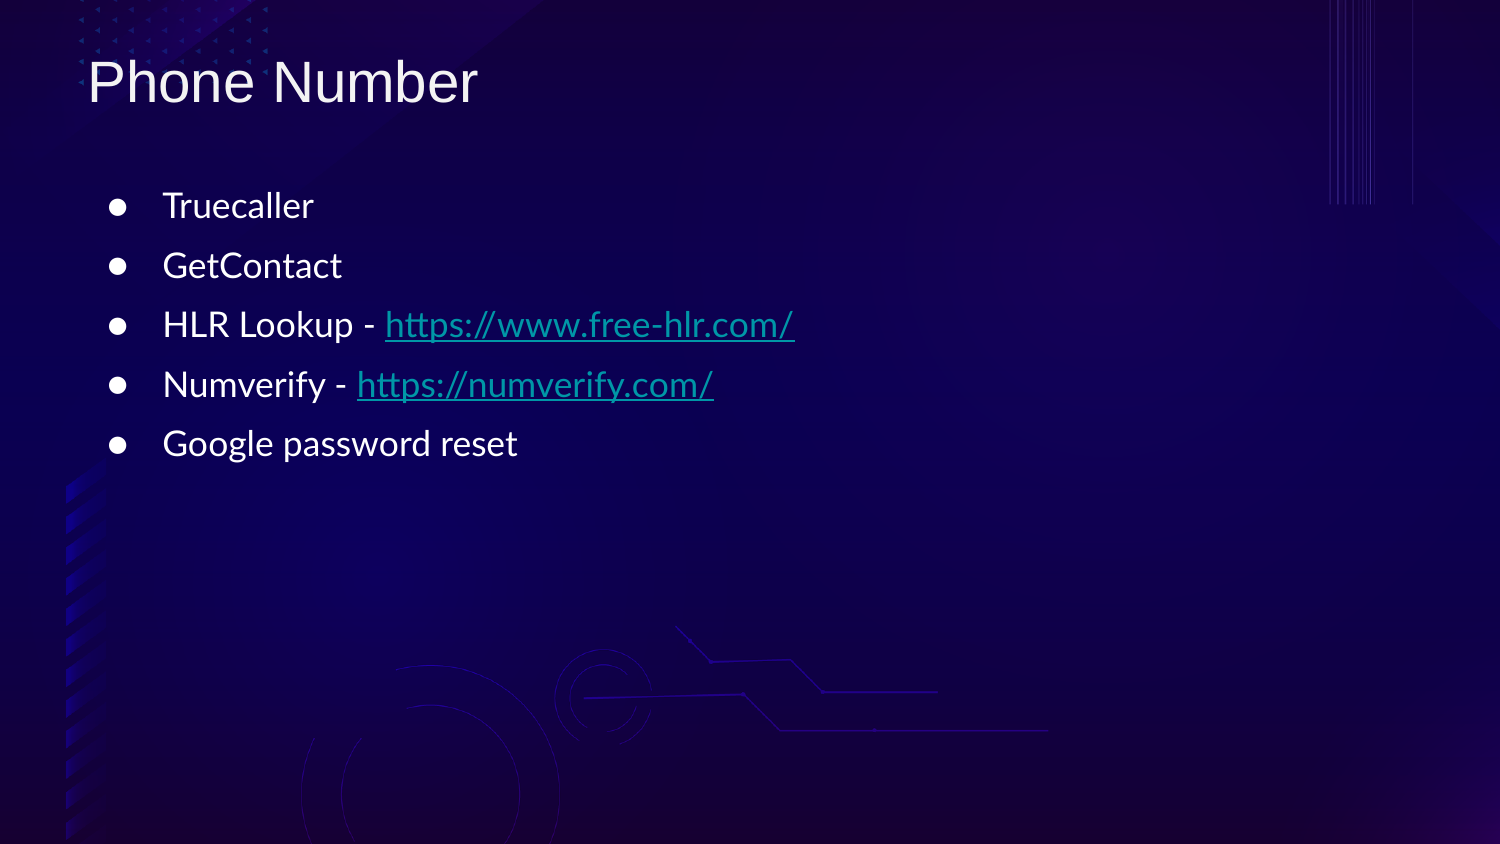

Phone Number
Truecaller
GetContact
HLR Lookup - https://www.free-hlr.com/
Numverify - https://numverify.com/
Google password reset